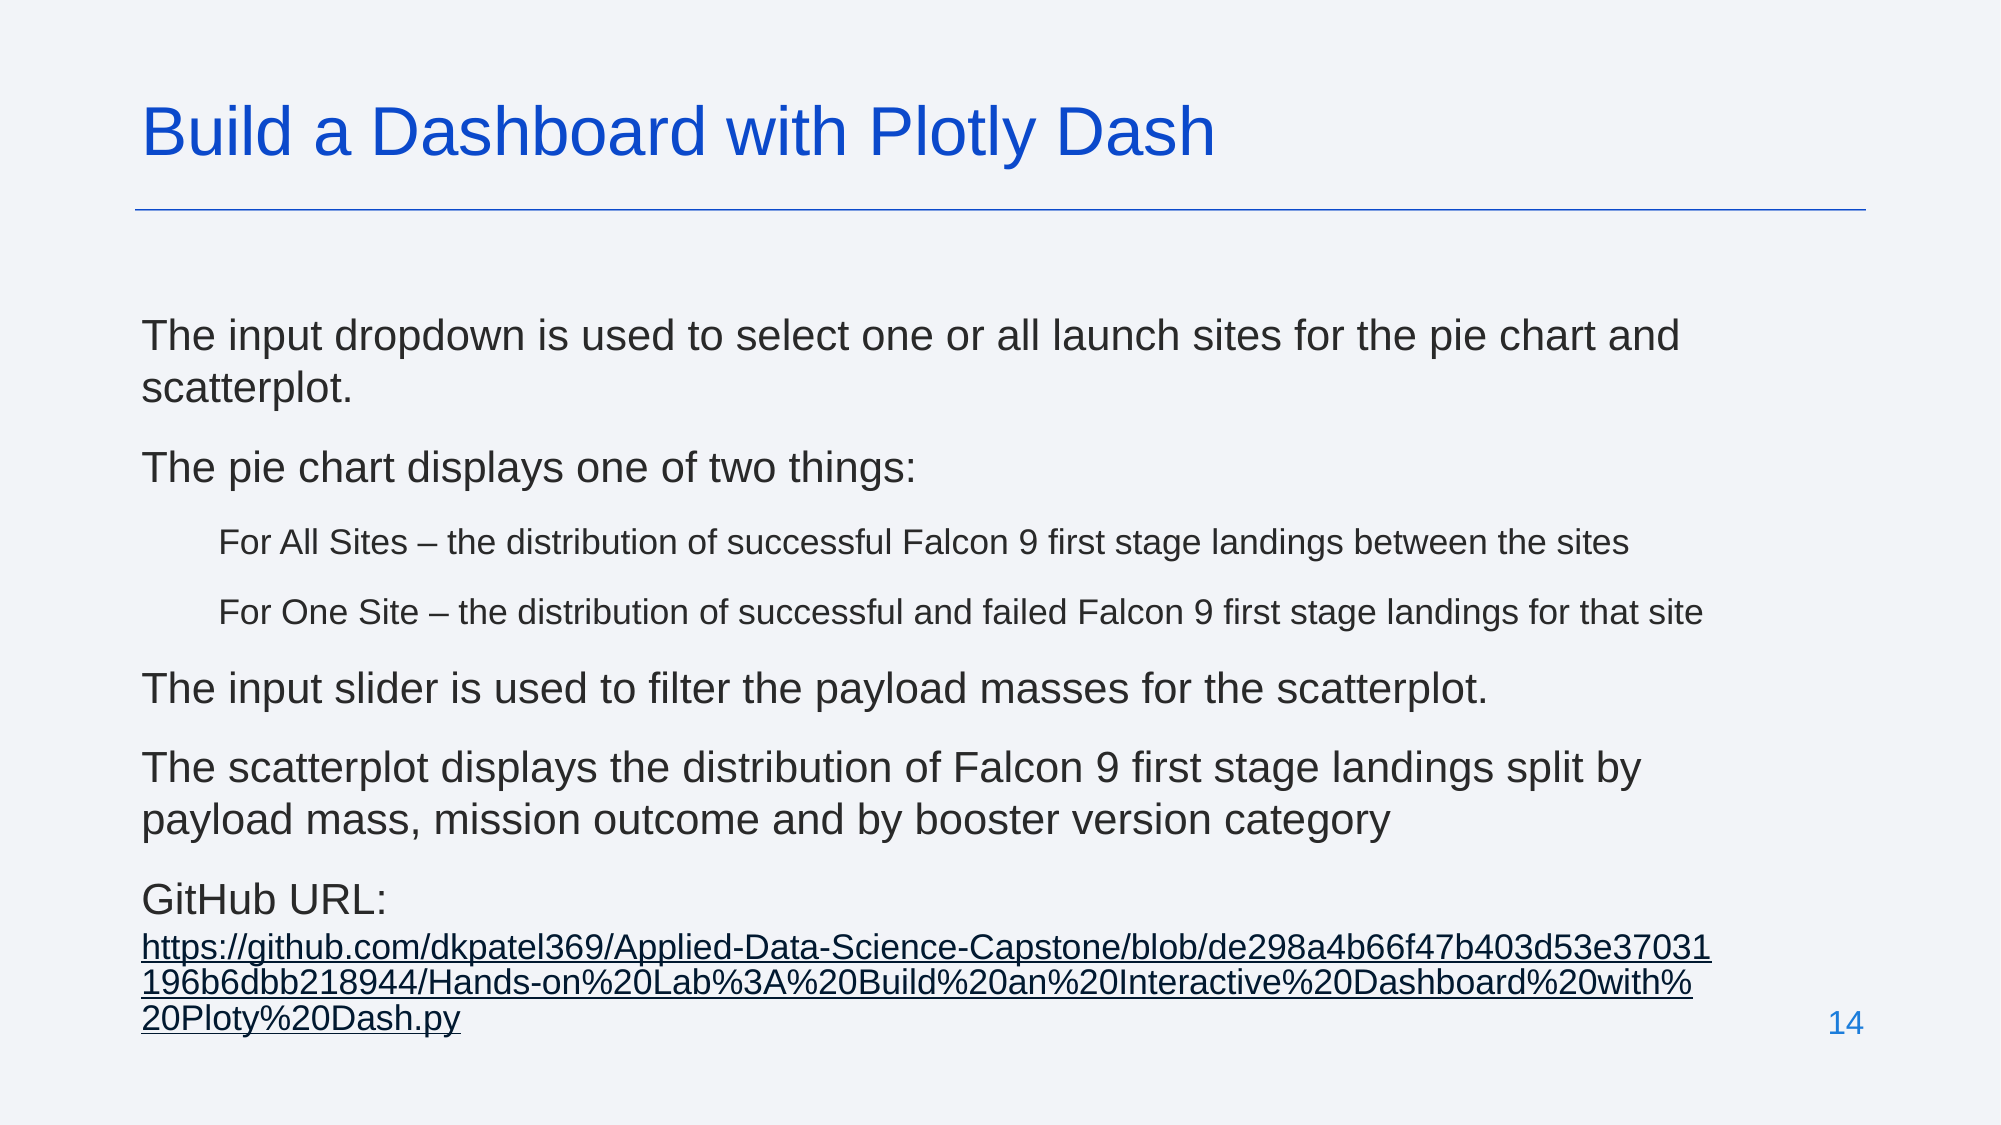

Build a Dashboard with Plotly Dash
The input dropdown is used to select one or all launch sites for the pie chart and scatterplot.
The pie chart displays one of two things:
For All Sites – the distribution of successful Falcon 9 first stage landings between the sites
For One Site – the distribution of successful and failed Falcon 9 first stage landings for that site
The input slider is used to filter the payload masses for the scatterplot.
The scatterplot displays the distribution of Falcon 9 first stage landings split by payload mass, mission outcome and by booster version category
GitHub URL: https://github.com/dkpatel369/Applied-Data-Science-Capstone/blob/de298a4b66f47b403d53e37031196b6dbb218944/Hands-on%20Lab%3A%20Build%20an%20Interactive%20Dashboard%20with%20Ploty%20Dash.py

14